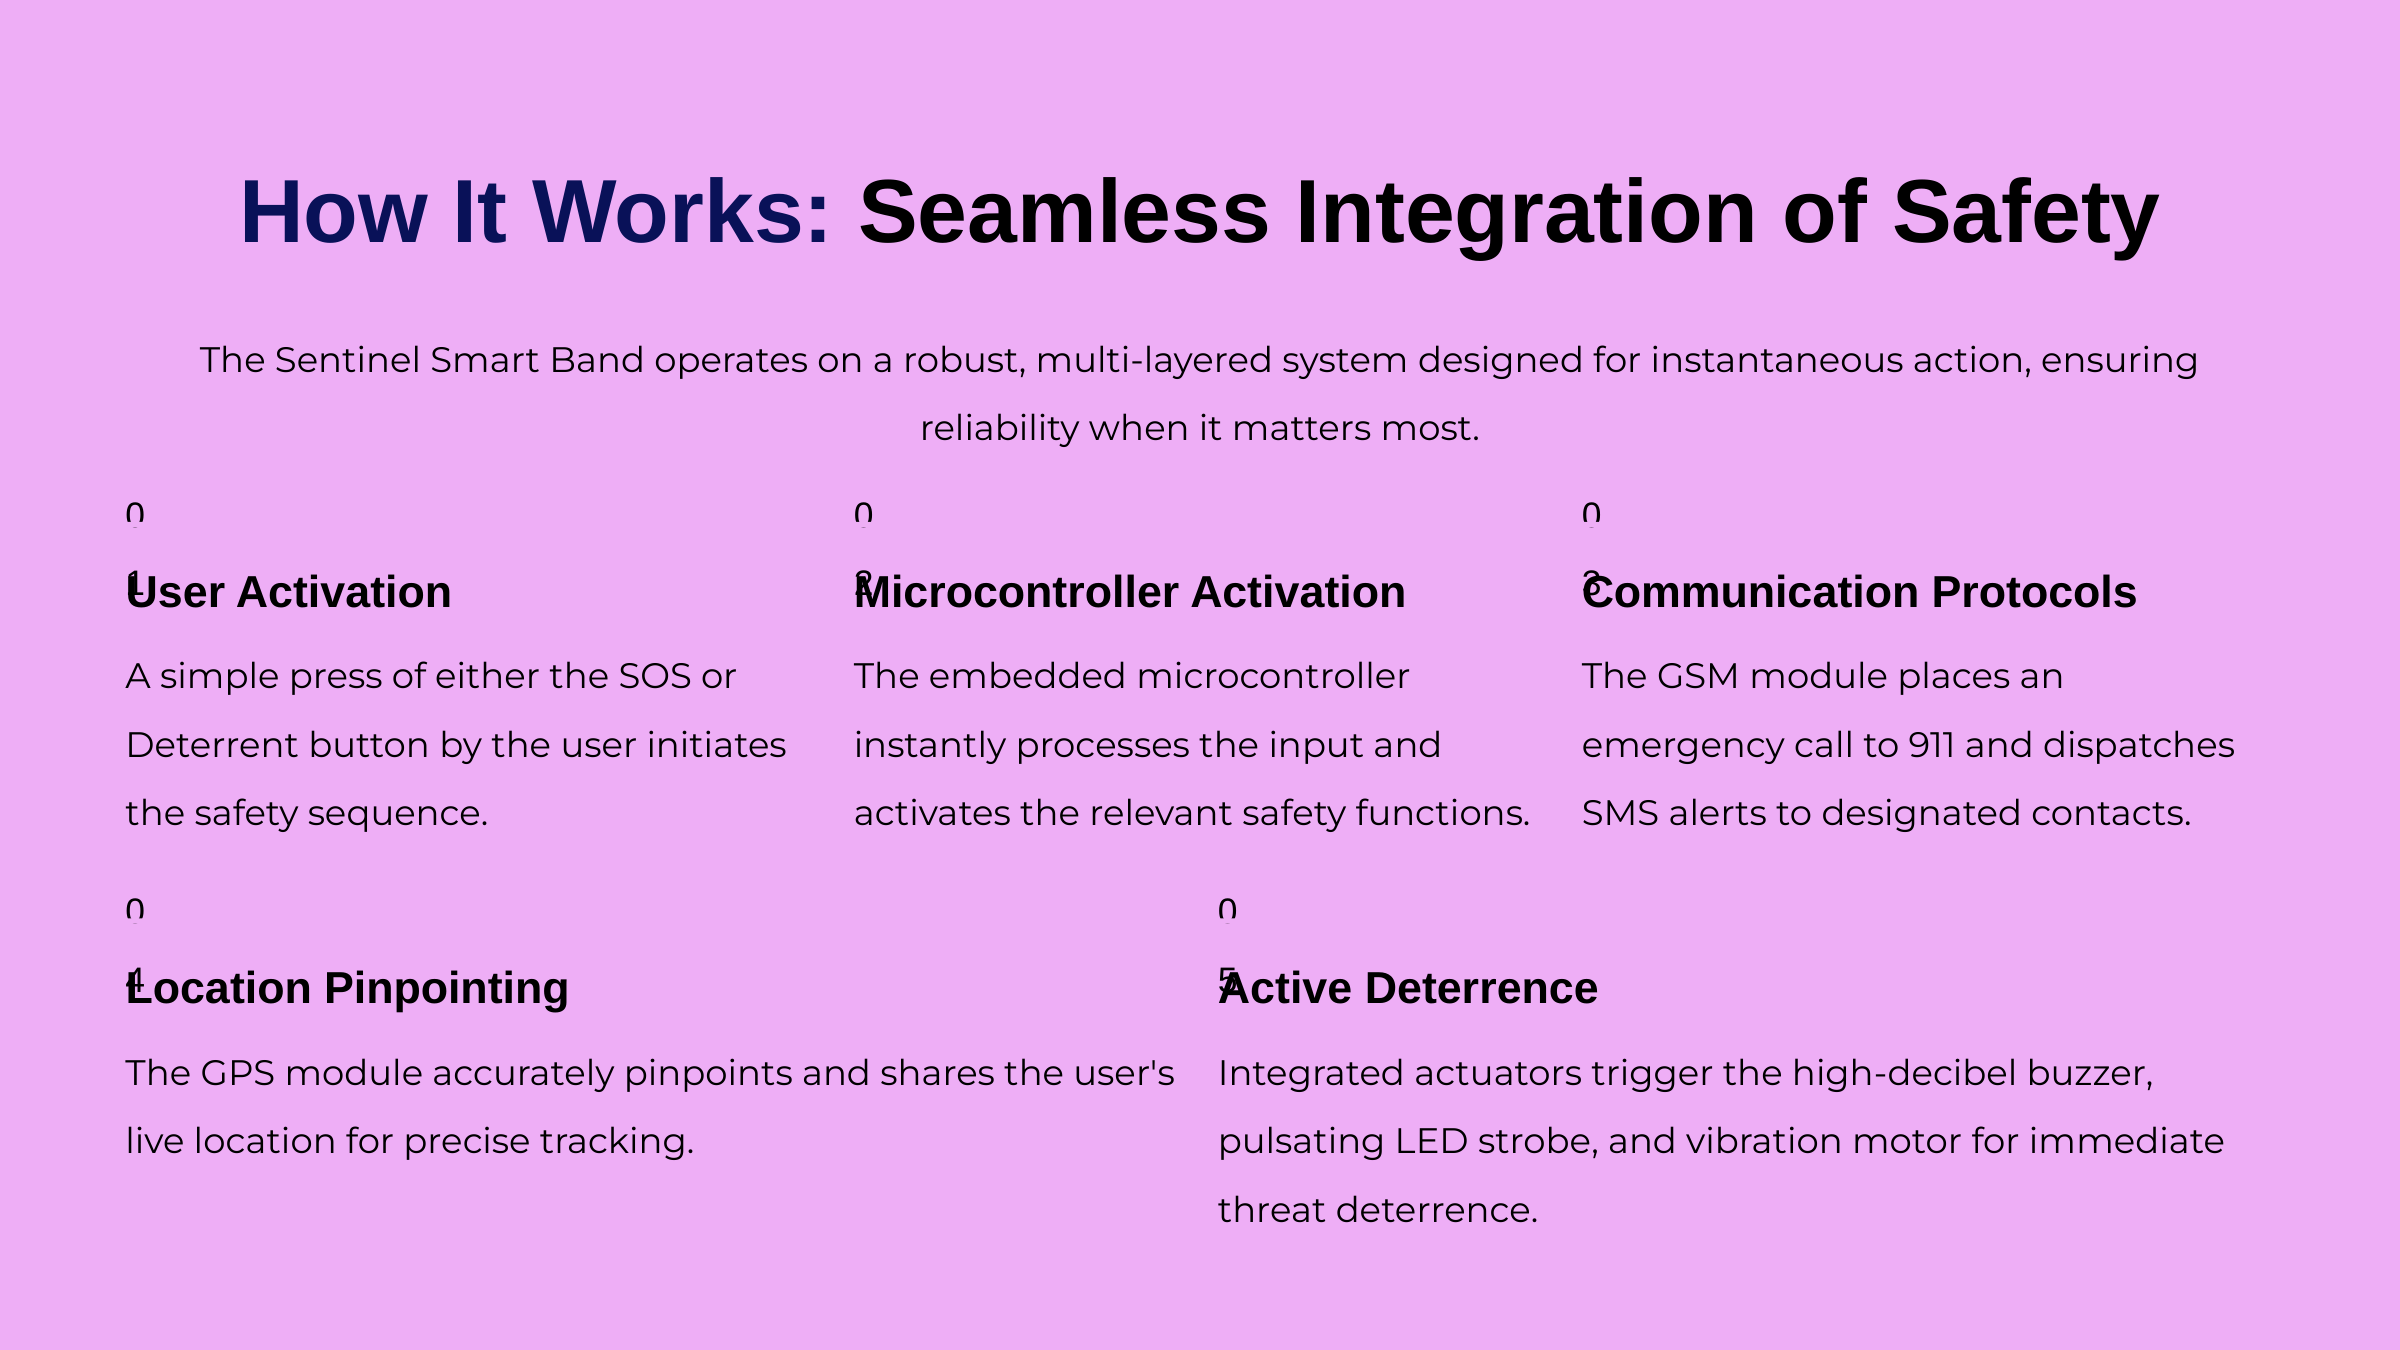

How It Works: Seamless Integration of Safety
The Sentinel Smart Band operates on a robust, multi-layered system designed for instantaneous action, ensuring reliability when it matters most.
01
02
03

User Activation
Microcontroller Activation
Communication Protocols
A simple press of either the SOS or Deterrent button by the user initiates the safety sequence.
The embedded microcontroller instantly processes the input and activates the relevant safety functions.
The GSM module places an emergency call to 911 and dispatches SMS alerts to designated contacts.
04
05

Location Pinpointing
Active Deterrence
The GPS module accurately pinpoints and shares the user's live location for precise tracking.
Integrated actuators trigger the high-decibel buzzer, pulsating LED strobe, and vibration motor for immediate threat deterrence.